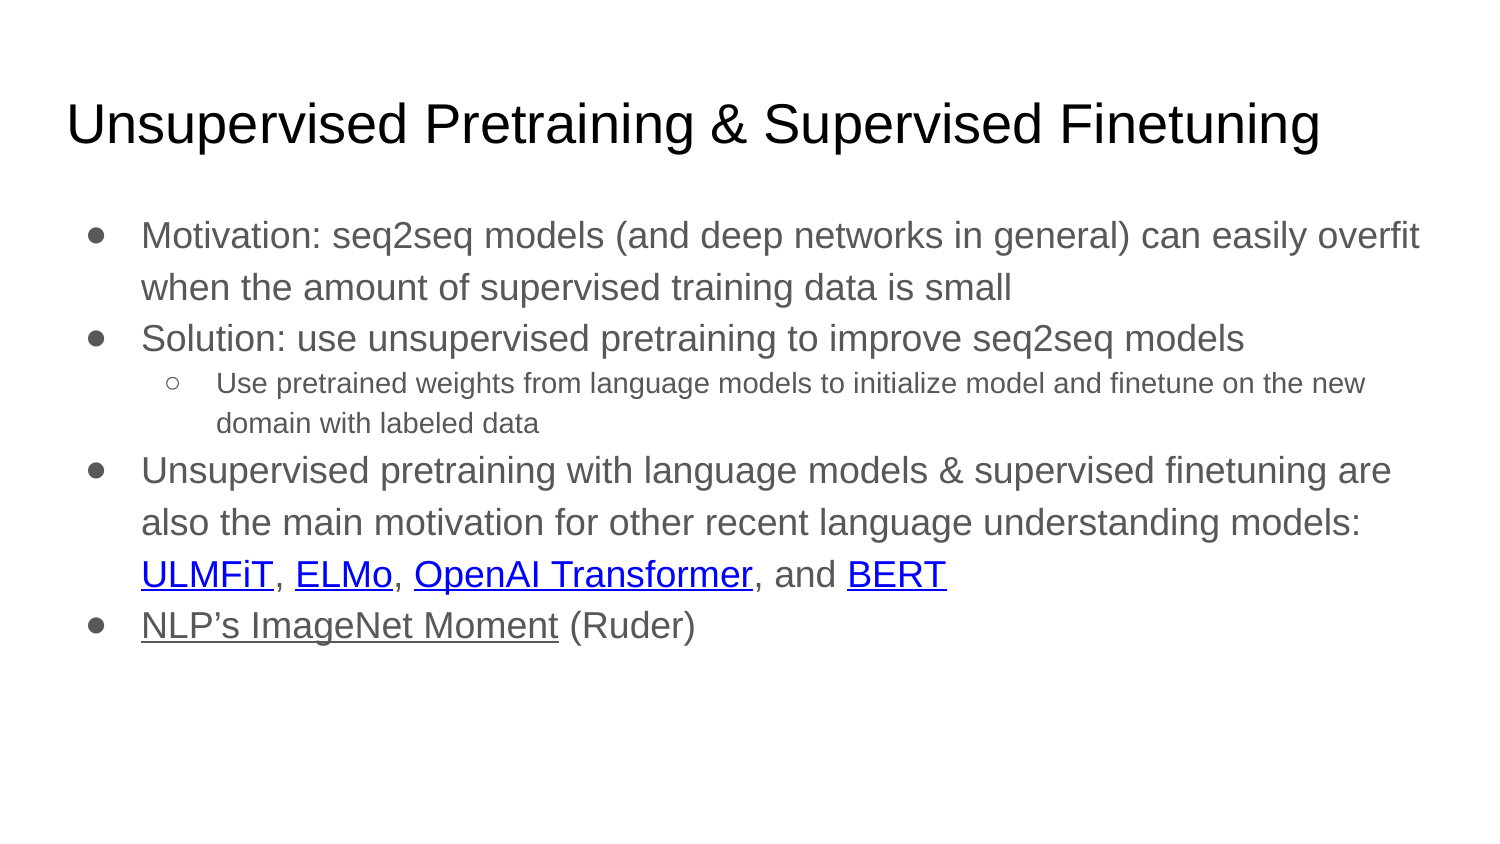

# Unsupervised Pretraining & Supervised Finetuning
Motivation: seq2seq models (and deep networks in general) can easily overfit when the amount of supervised training data is small
Solution: use unsupervised pretraining to improve seq2seq models
Use pretrained weights from language models to initialize model and finetune on the new domain with labeled data
Unsupervised pretraining with language models & supervised finetuning are also the main motivation for other recent language understanding models: ULMFiT, ELMo, OpenAI Transformer, and BERT
NLP’s ImageNet Moment (Ruder)